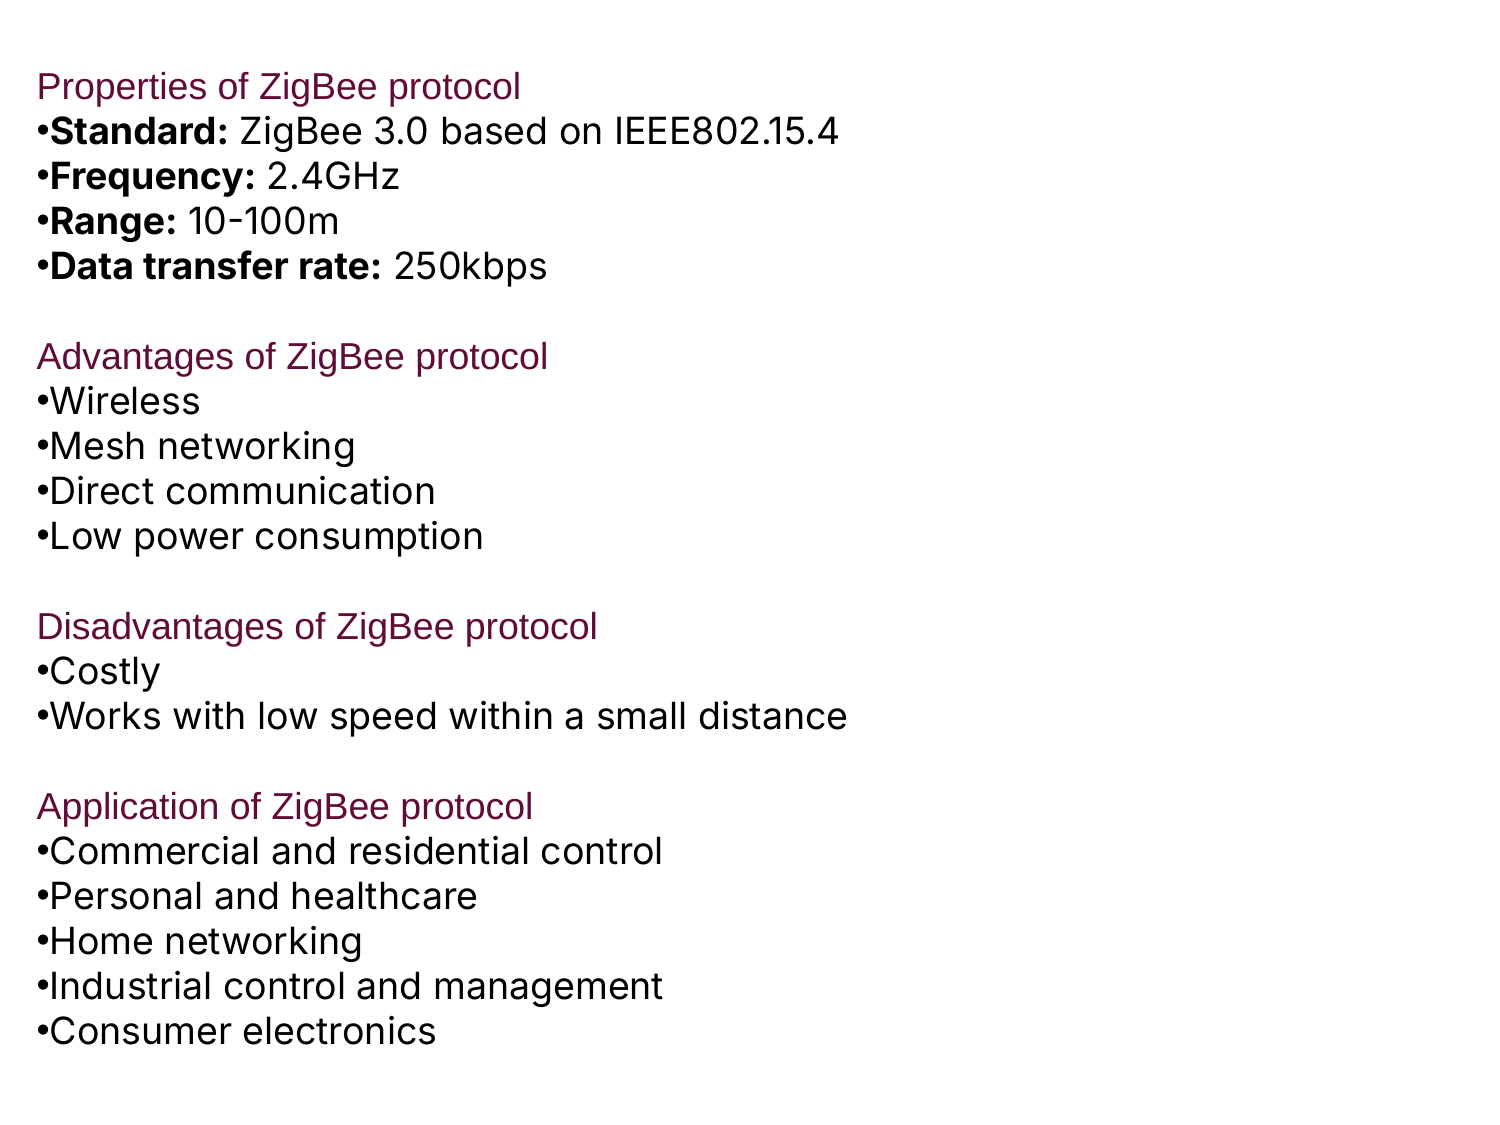

#
Properties of ZigBee protocol
Standard: ZigBee 3.0 based on IEEE802.15.4
Frequency: 2.4GHz
Range: 10-100m
Data transfer rate: 250kbps

Advantages of ZigBee protocol
Wireless
Mesh networking
Direct communication
Low power consumption

Disadvantages of ZigBee protocol
Costly
Works with low speed within a small distance

Application of ZigBee protocol
Commercial and residential control
Personal and healthcare
Home networking
Industrial control and management
Consumer electronics